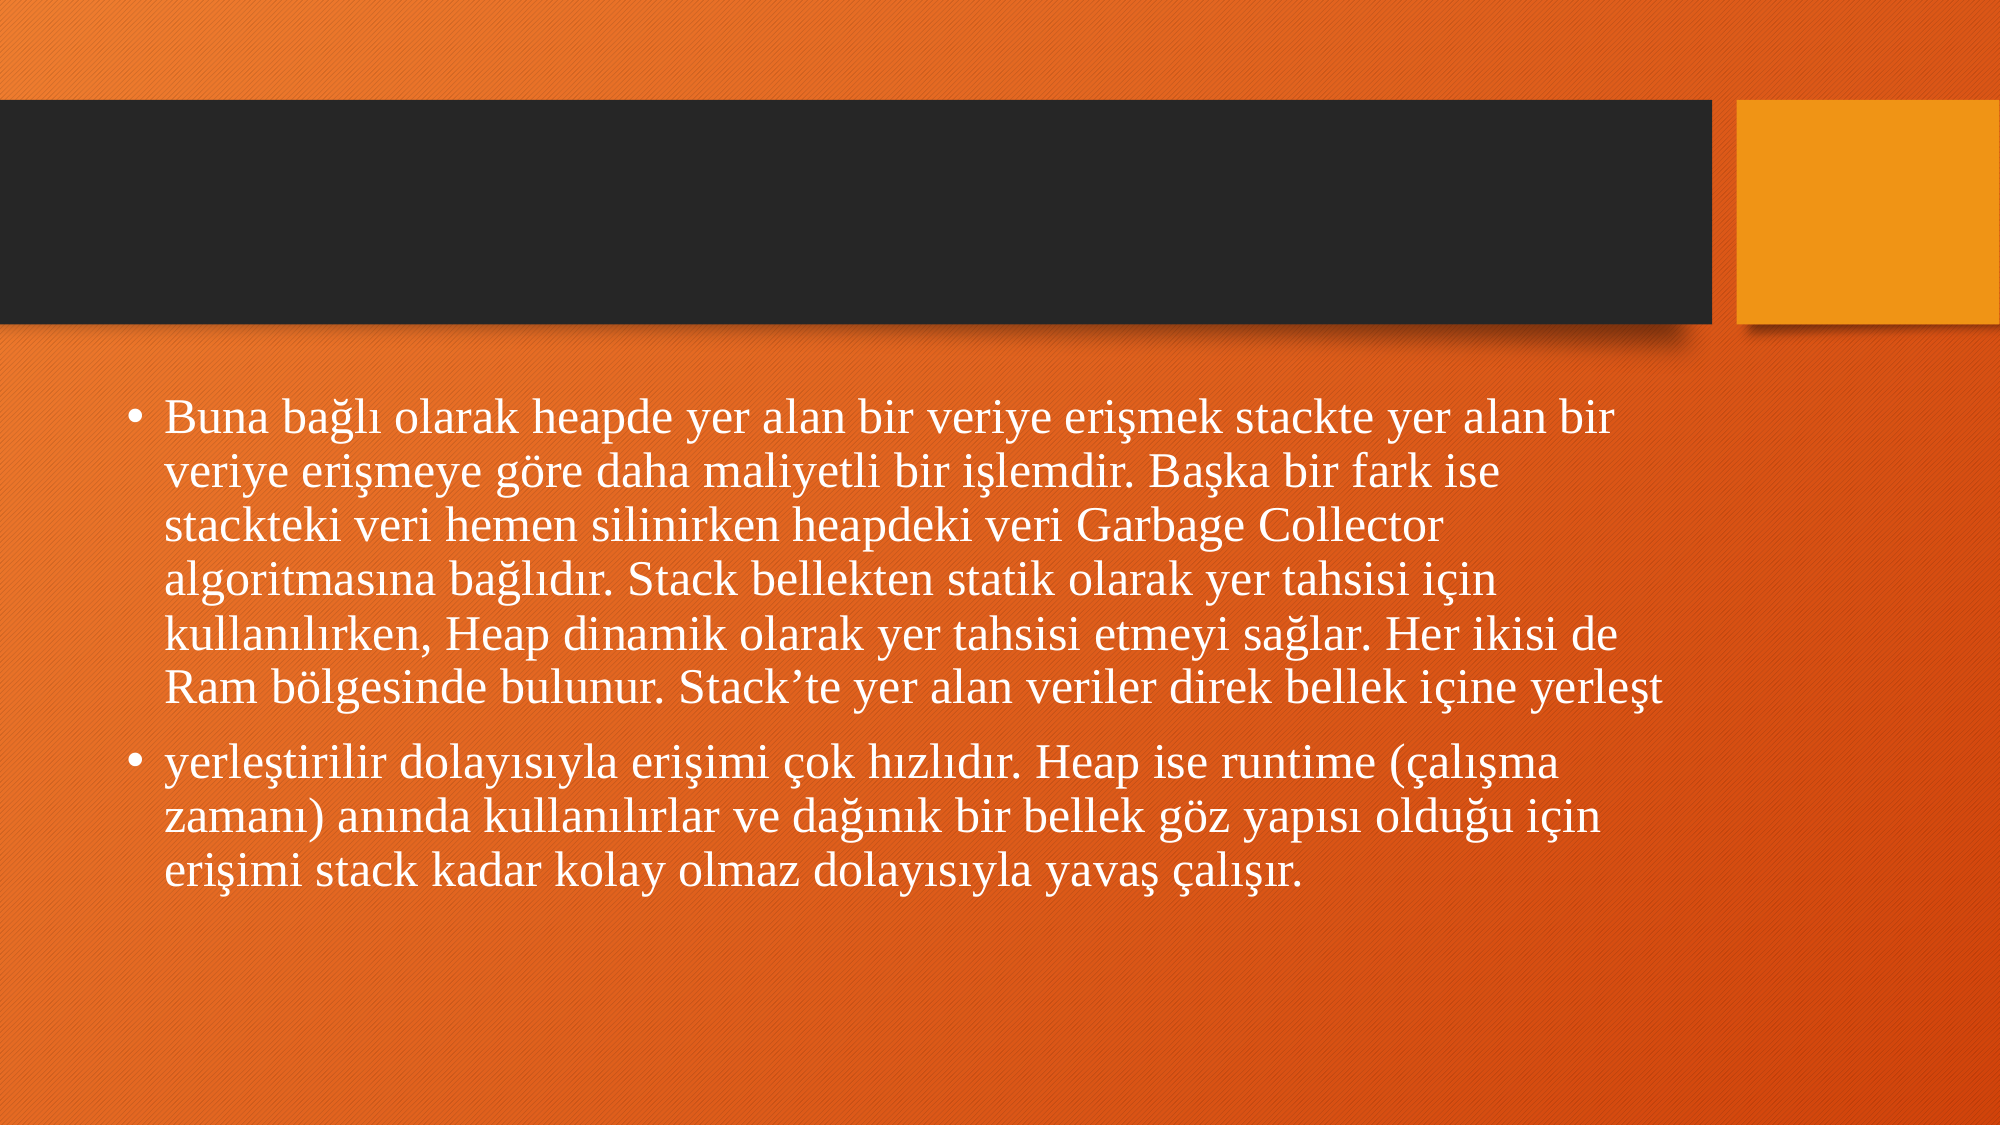

Buna bağlı olarak heapde yer alan bir veriye erişmek stackte yer alan bir veriye erişmeye göre daha maliyetli bir işlemdir. Başka bir fark ise stackteki veri hemen silinirken heapdeki veri Garbage Collector algoritmasına bağlıdır. Stack bellekten statik olarak yer tahsisi için kullanılırken, Heap dinamik olarak yer tahsisi etmeyi sağlar. Her ikisi de Ram bölgesinde bulunur. Stack’te yer alan veriler direk bellek içine yerleşt
yerleştirilir dolayısıyla erişimi çok hızlıdır. Heap ise runtime (çalışma zamanı) anında kullanılırlar ve dağınık bir bellek göz yapısı olduğu için erişimi stack kadar kolay olmaz dolayısıyla yavaş çalışır.